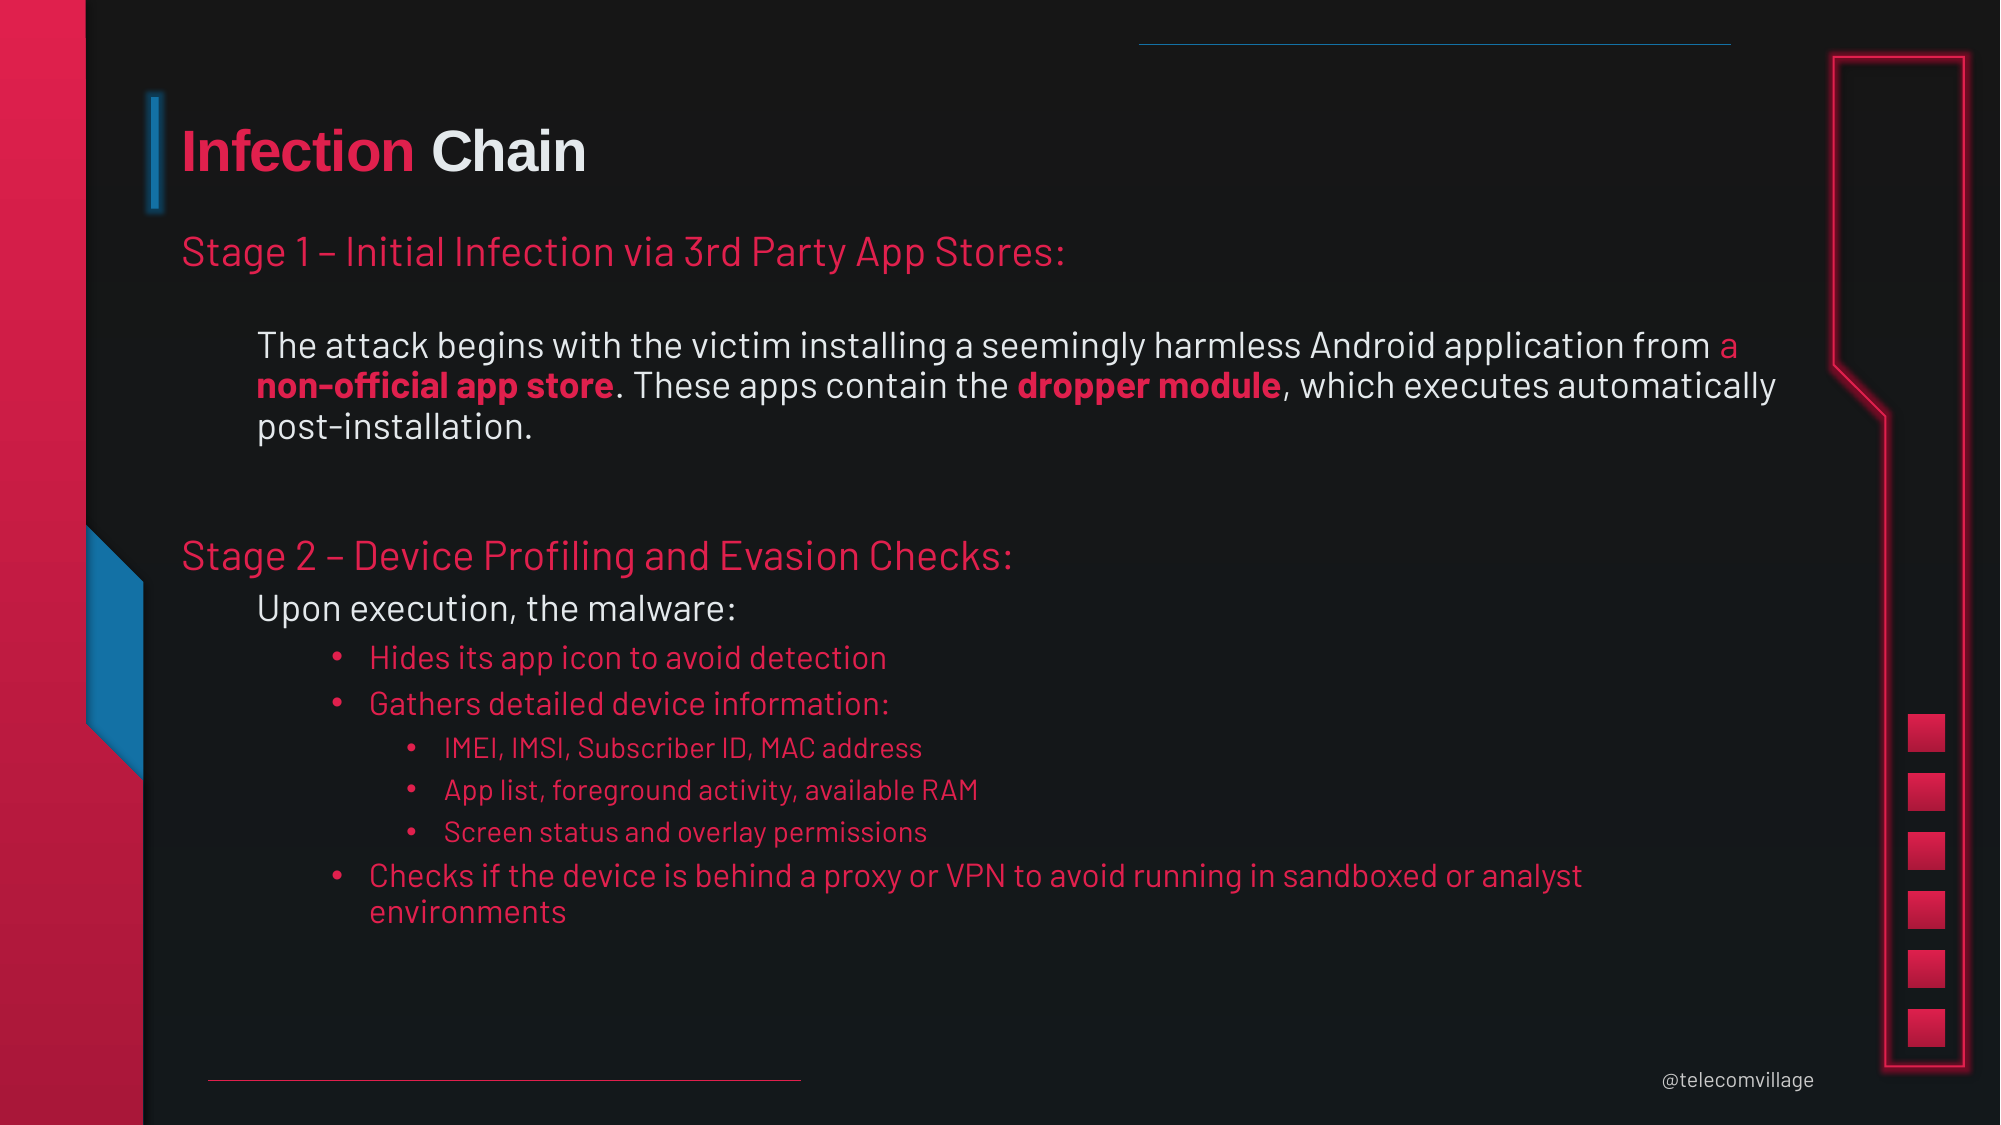

# Infection Chain
Stage 1 – Initial Infection via 3rd Party App Stores:
The attack begins with the victim installing a seemingly harmless Android application from a non-official app store. These apps contain the dropper module, which executes automatically post-installation.

Stage 2 – Device Profiling and Evasion Checks:
Upon execution, the malware:
Hides its app icon to avoid detection
Gathers detailed device information:
IMEI, IMSI, Subscriber ID, MAC address
App list, foreground activity, available RAM
Screen status and overlay permissions
Checks if the device is behind a proxy or VPN to avoid running in sandboxed or analyst environments